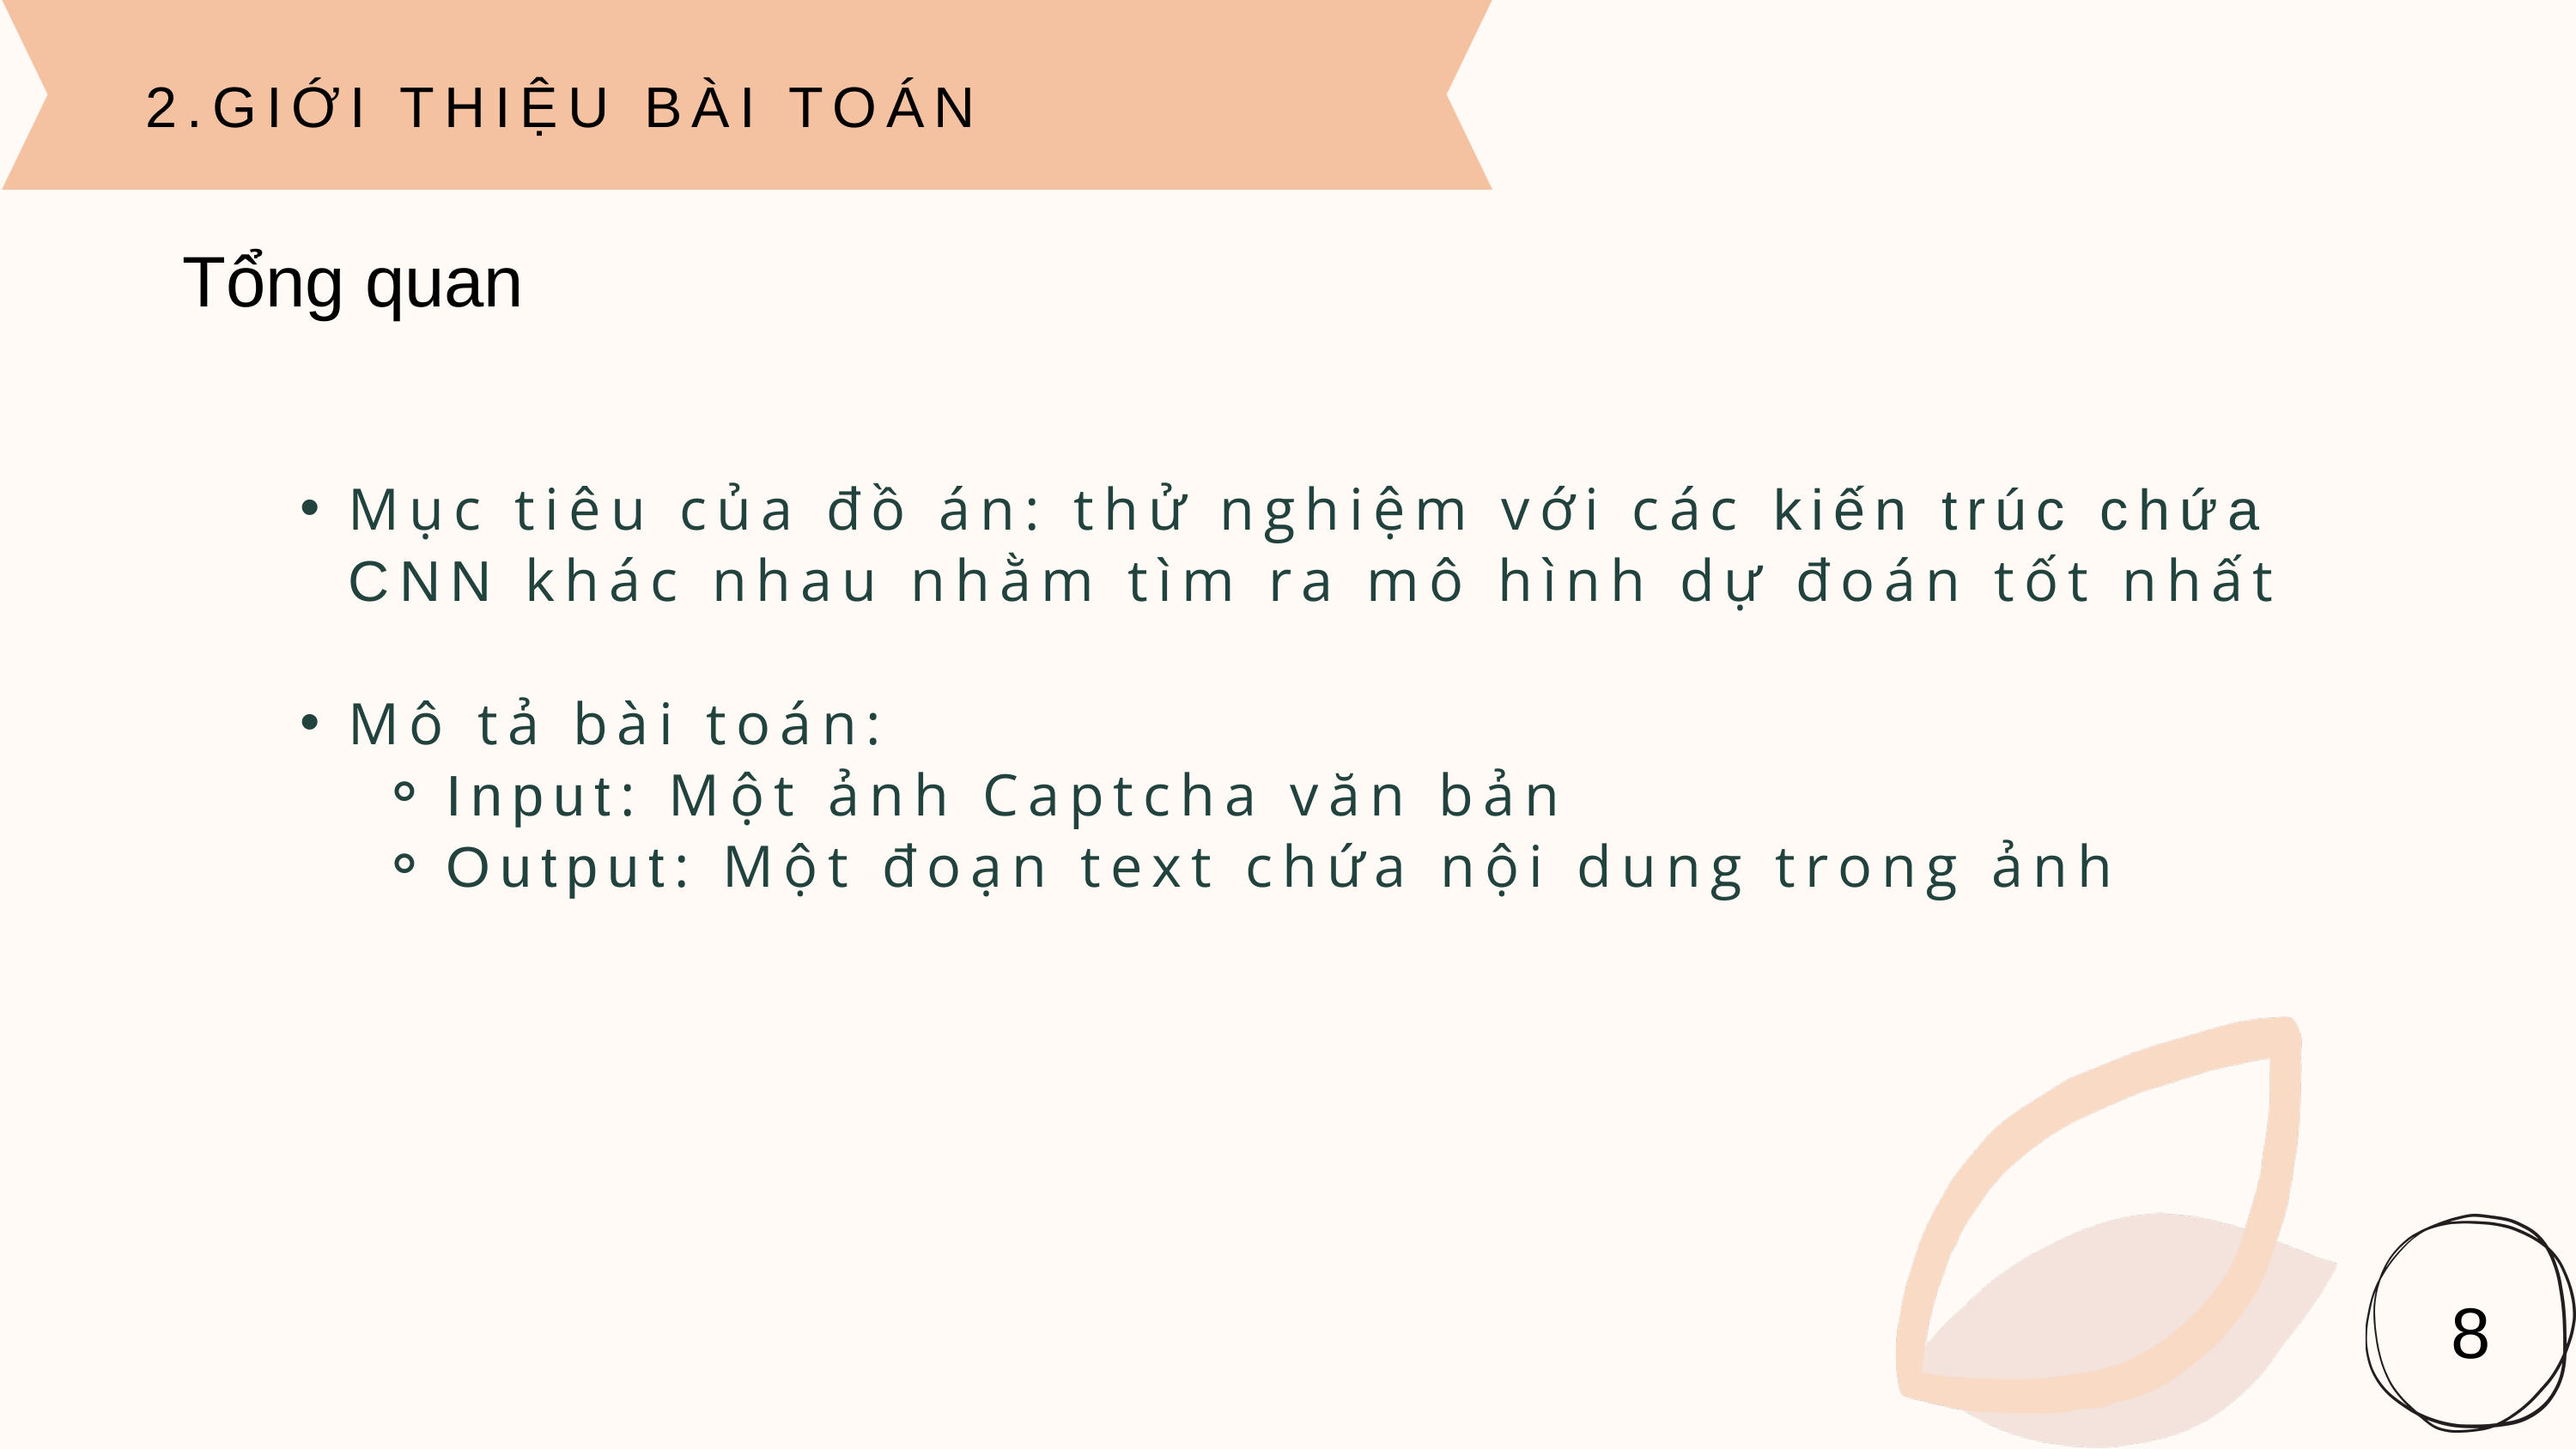

2.GIỚI THIỆU BÀI TOÁN
Tổng quan
Mục tiêu của đồ án: thử nghiệm với các kiến trúc chứa CNN khác nhau nhằm tìm ra mô hình dự đoán tốt nhất

Mô tả bài toán:
Input: Một ảnh Captcha văn bản
Output: Một đoạn text chứa nội dung trong ảnh

8